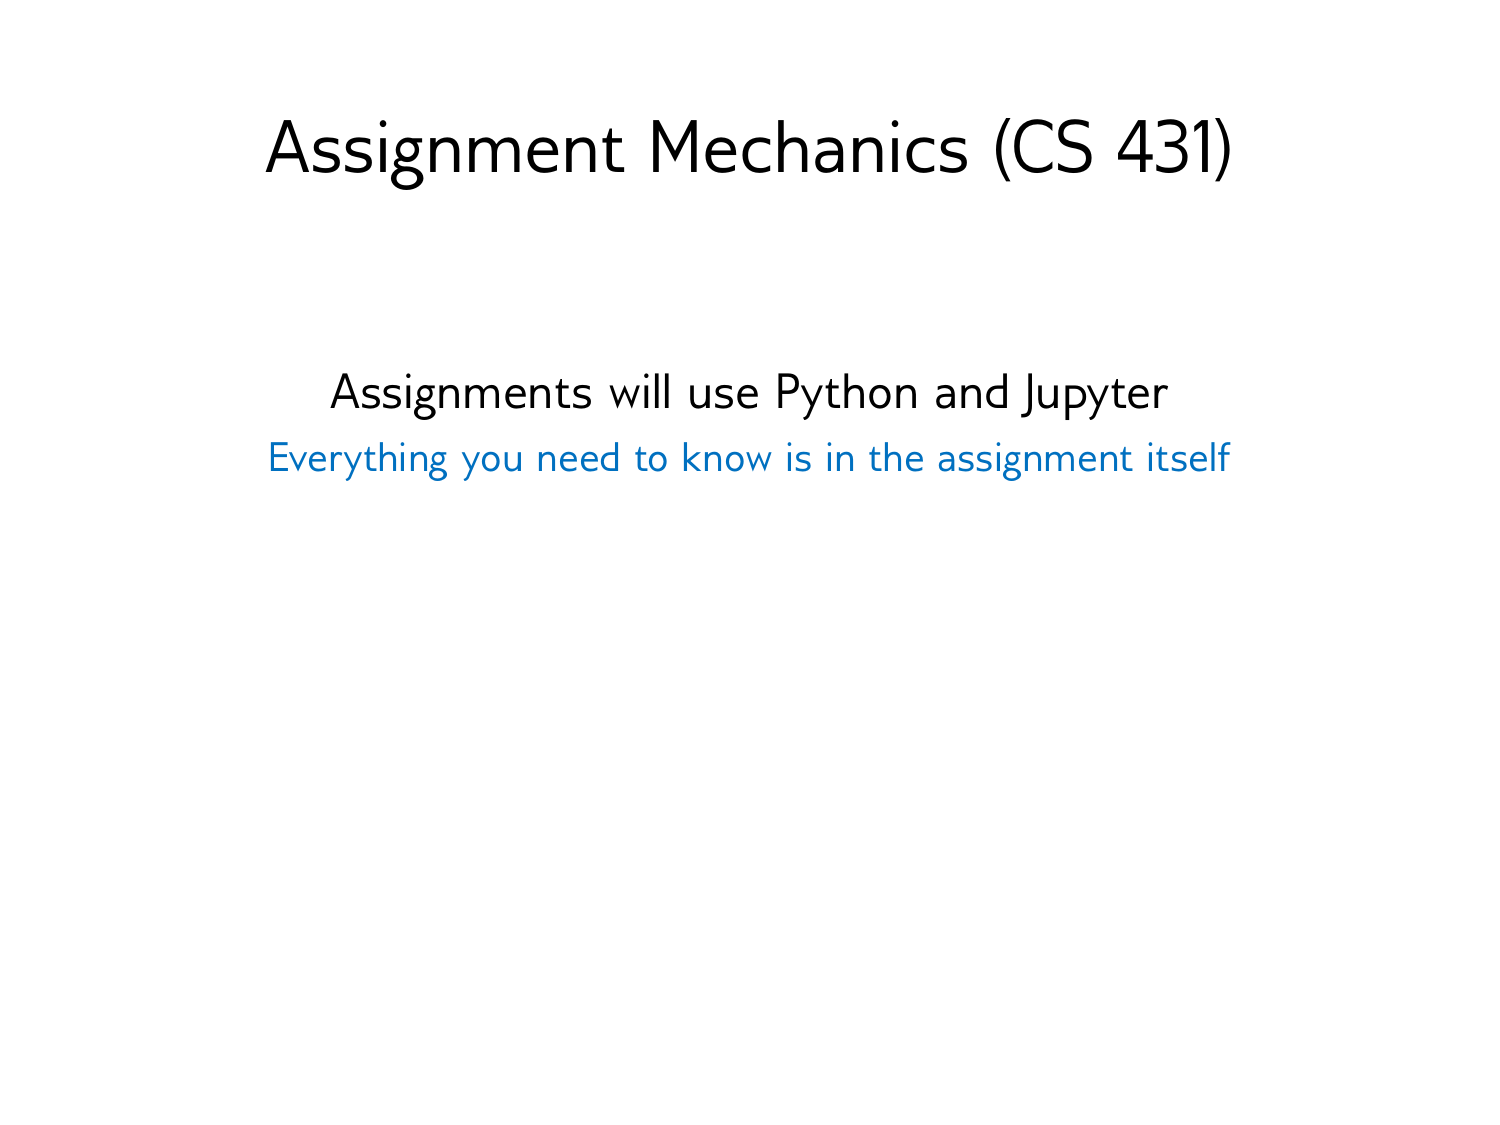

Assignment Mechanics (CS 431)
Assignments will use Python and Jupyter
Everything you need to know is in the assignment itself